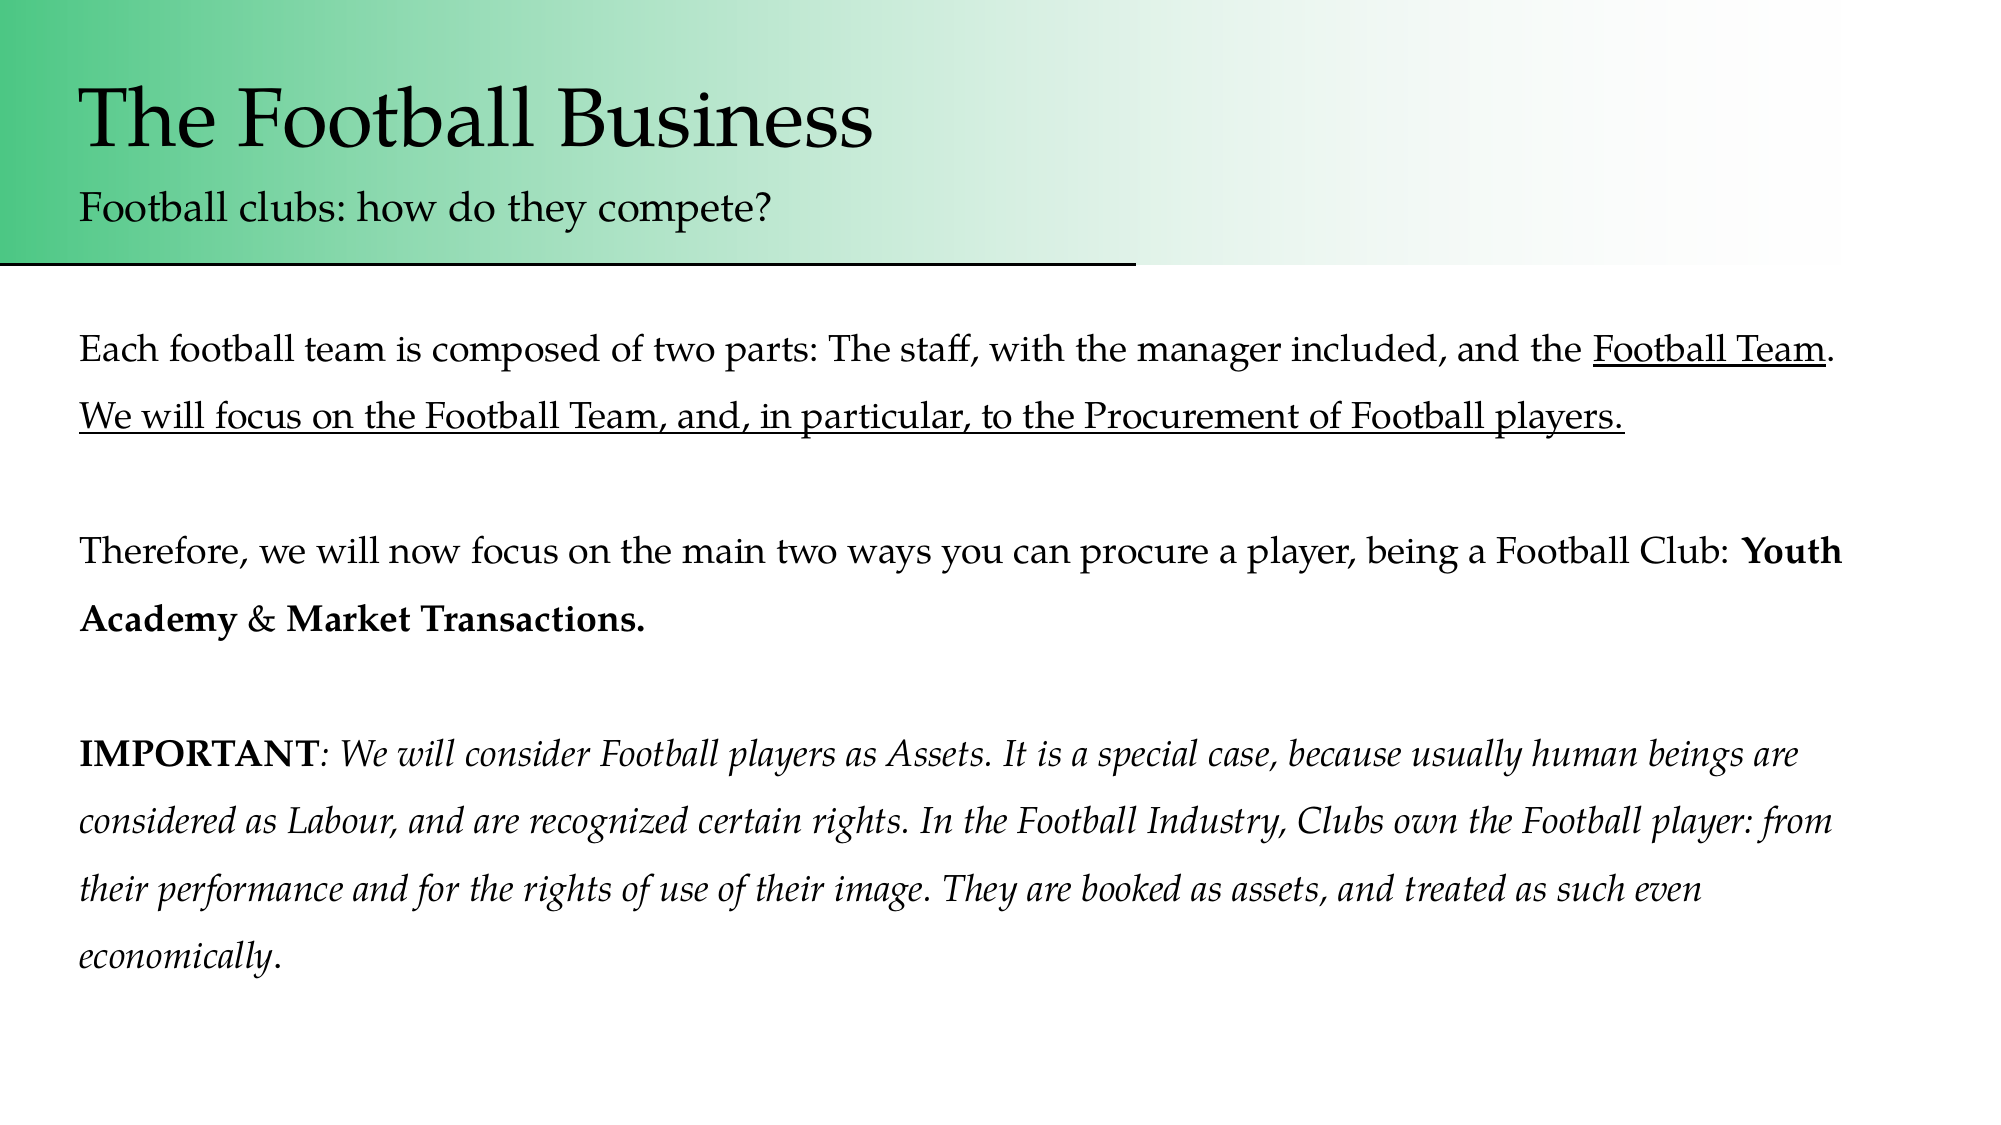

The Football Business
Football clubs: how do they compete?
Each football team is composed of two parts: The staff, with the manager included, and the Football Team.
We will focus on the Football Team, and, in particular, to the Procurement of Football players.

Therefore, we will now focus on the main two ways you can procure a player, being a Football Club: Youth Academy & Market Transactions.

IMPORTANT: We will consider Football players as Assets. It is a special case, because usually human beings are considered as Labour, and are recognized certain rights. In the Football Industry, Clubs own the Football player: from their performance and for the rights of use of their image. They are booked as assets, and treated as such even economically.